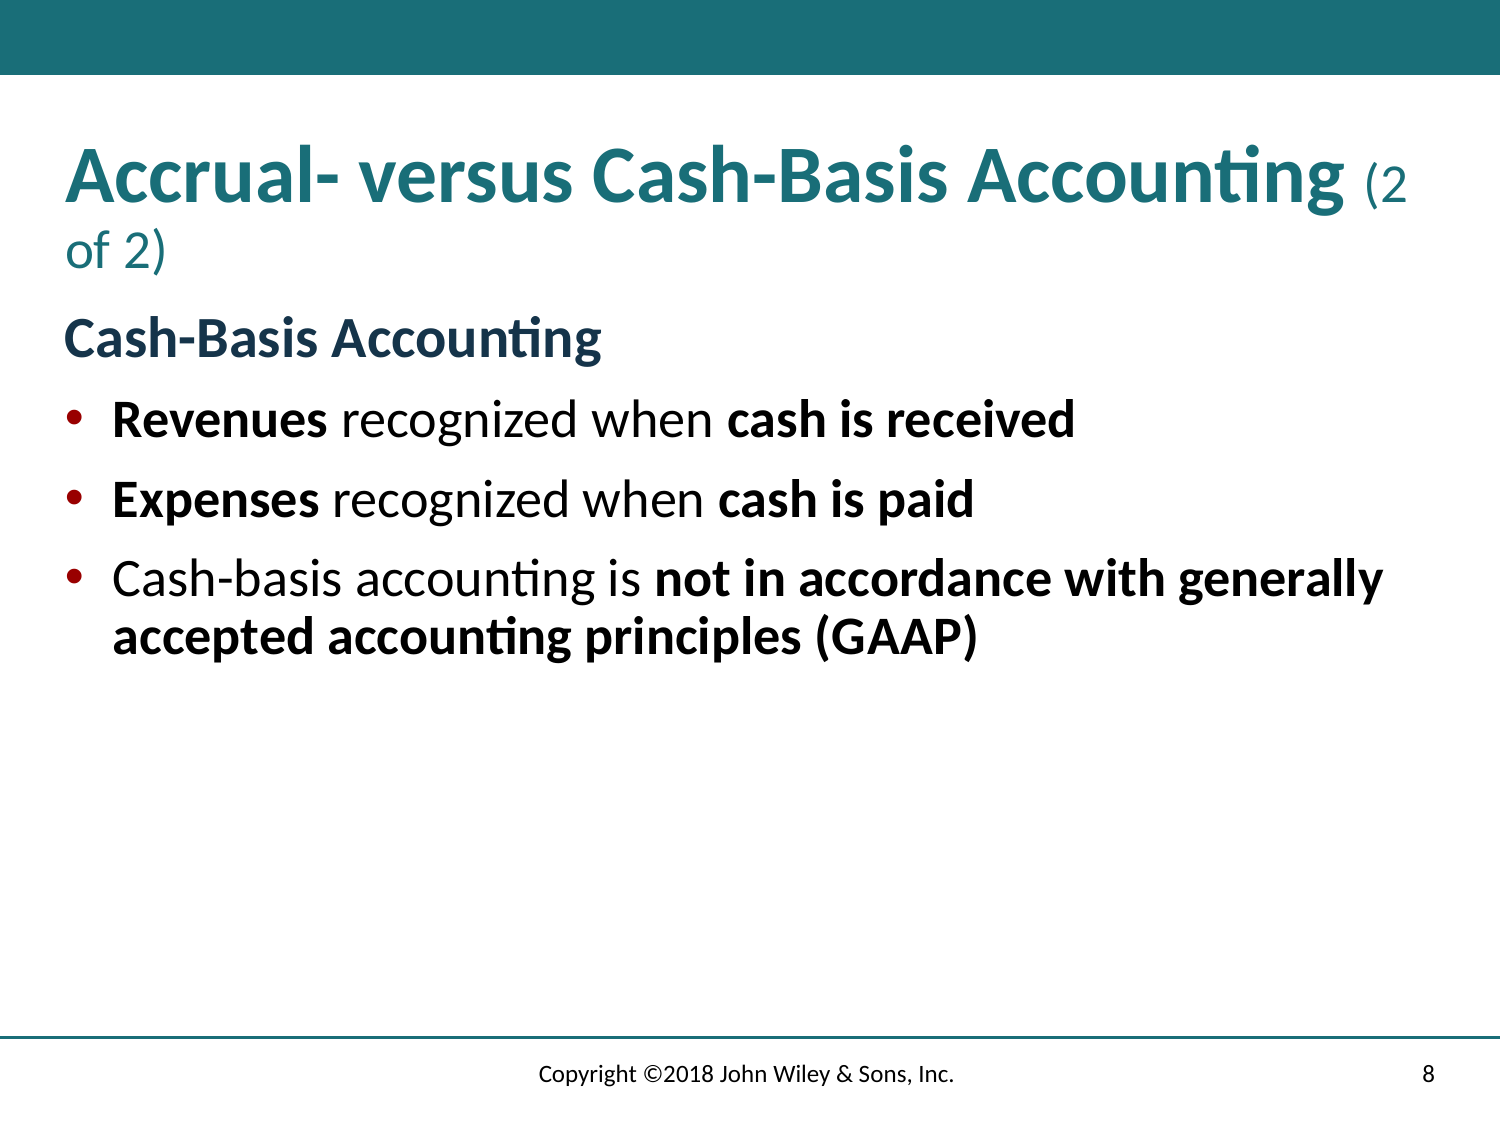

# Accrual- versus Cash-Basis Accounting (2 of 2)
Cash-Basis Accounting
Revenues recognized when cash is received
Expenses recognized when cash is paid
Cash-basis accounting is not in accordance with generally accepted accounting principles (G A A P)
Copyright ©2018 John Wiley & Sons, Inc.
8